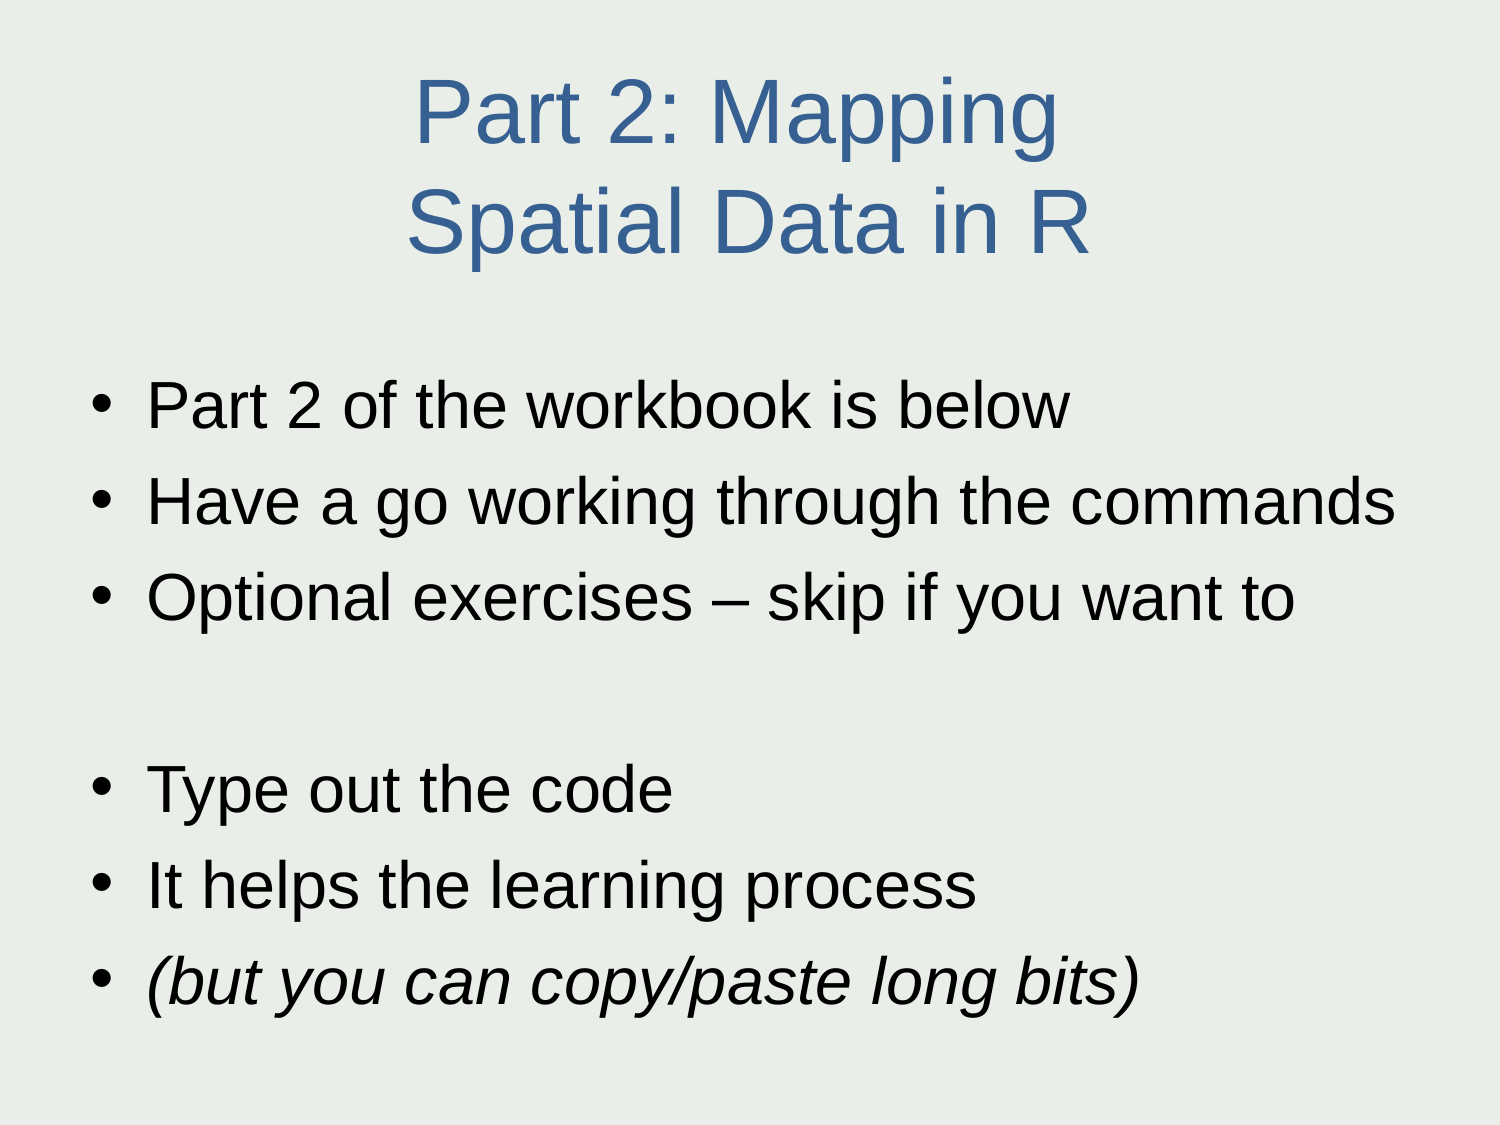

Part 2: Mapping
Spatial Data in R
Part 2 of the workbook is below
Have a go working through the commands
Optional exercises – skip if you want to

Type out the code
It helps the learning process
(but you can copy/paste long bits)